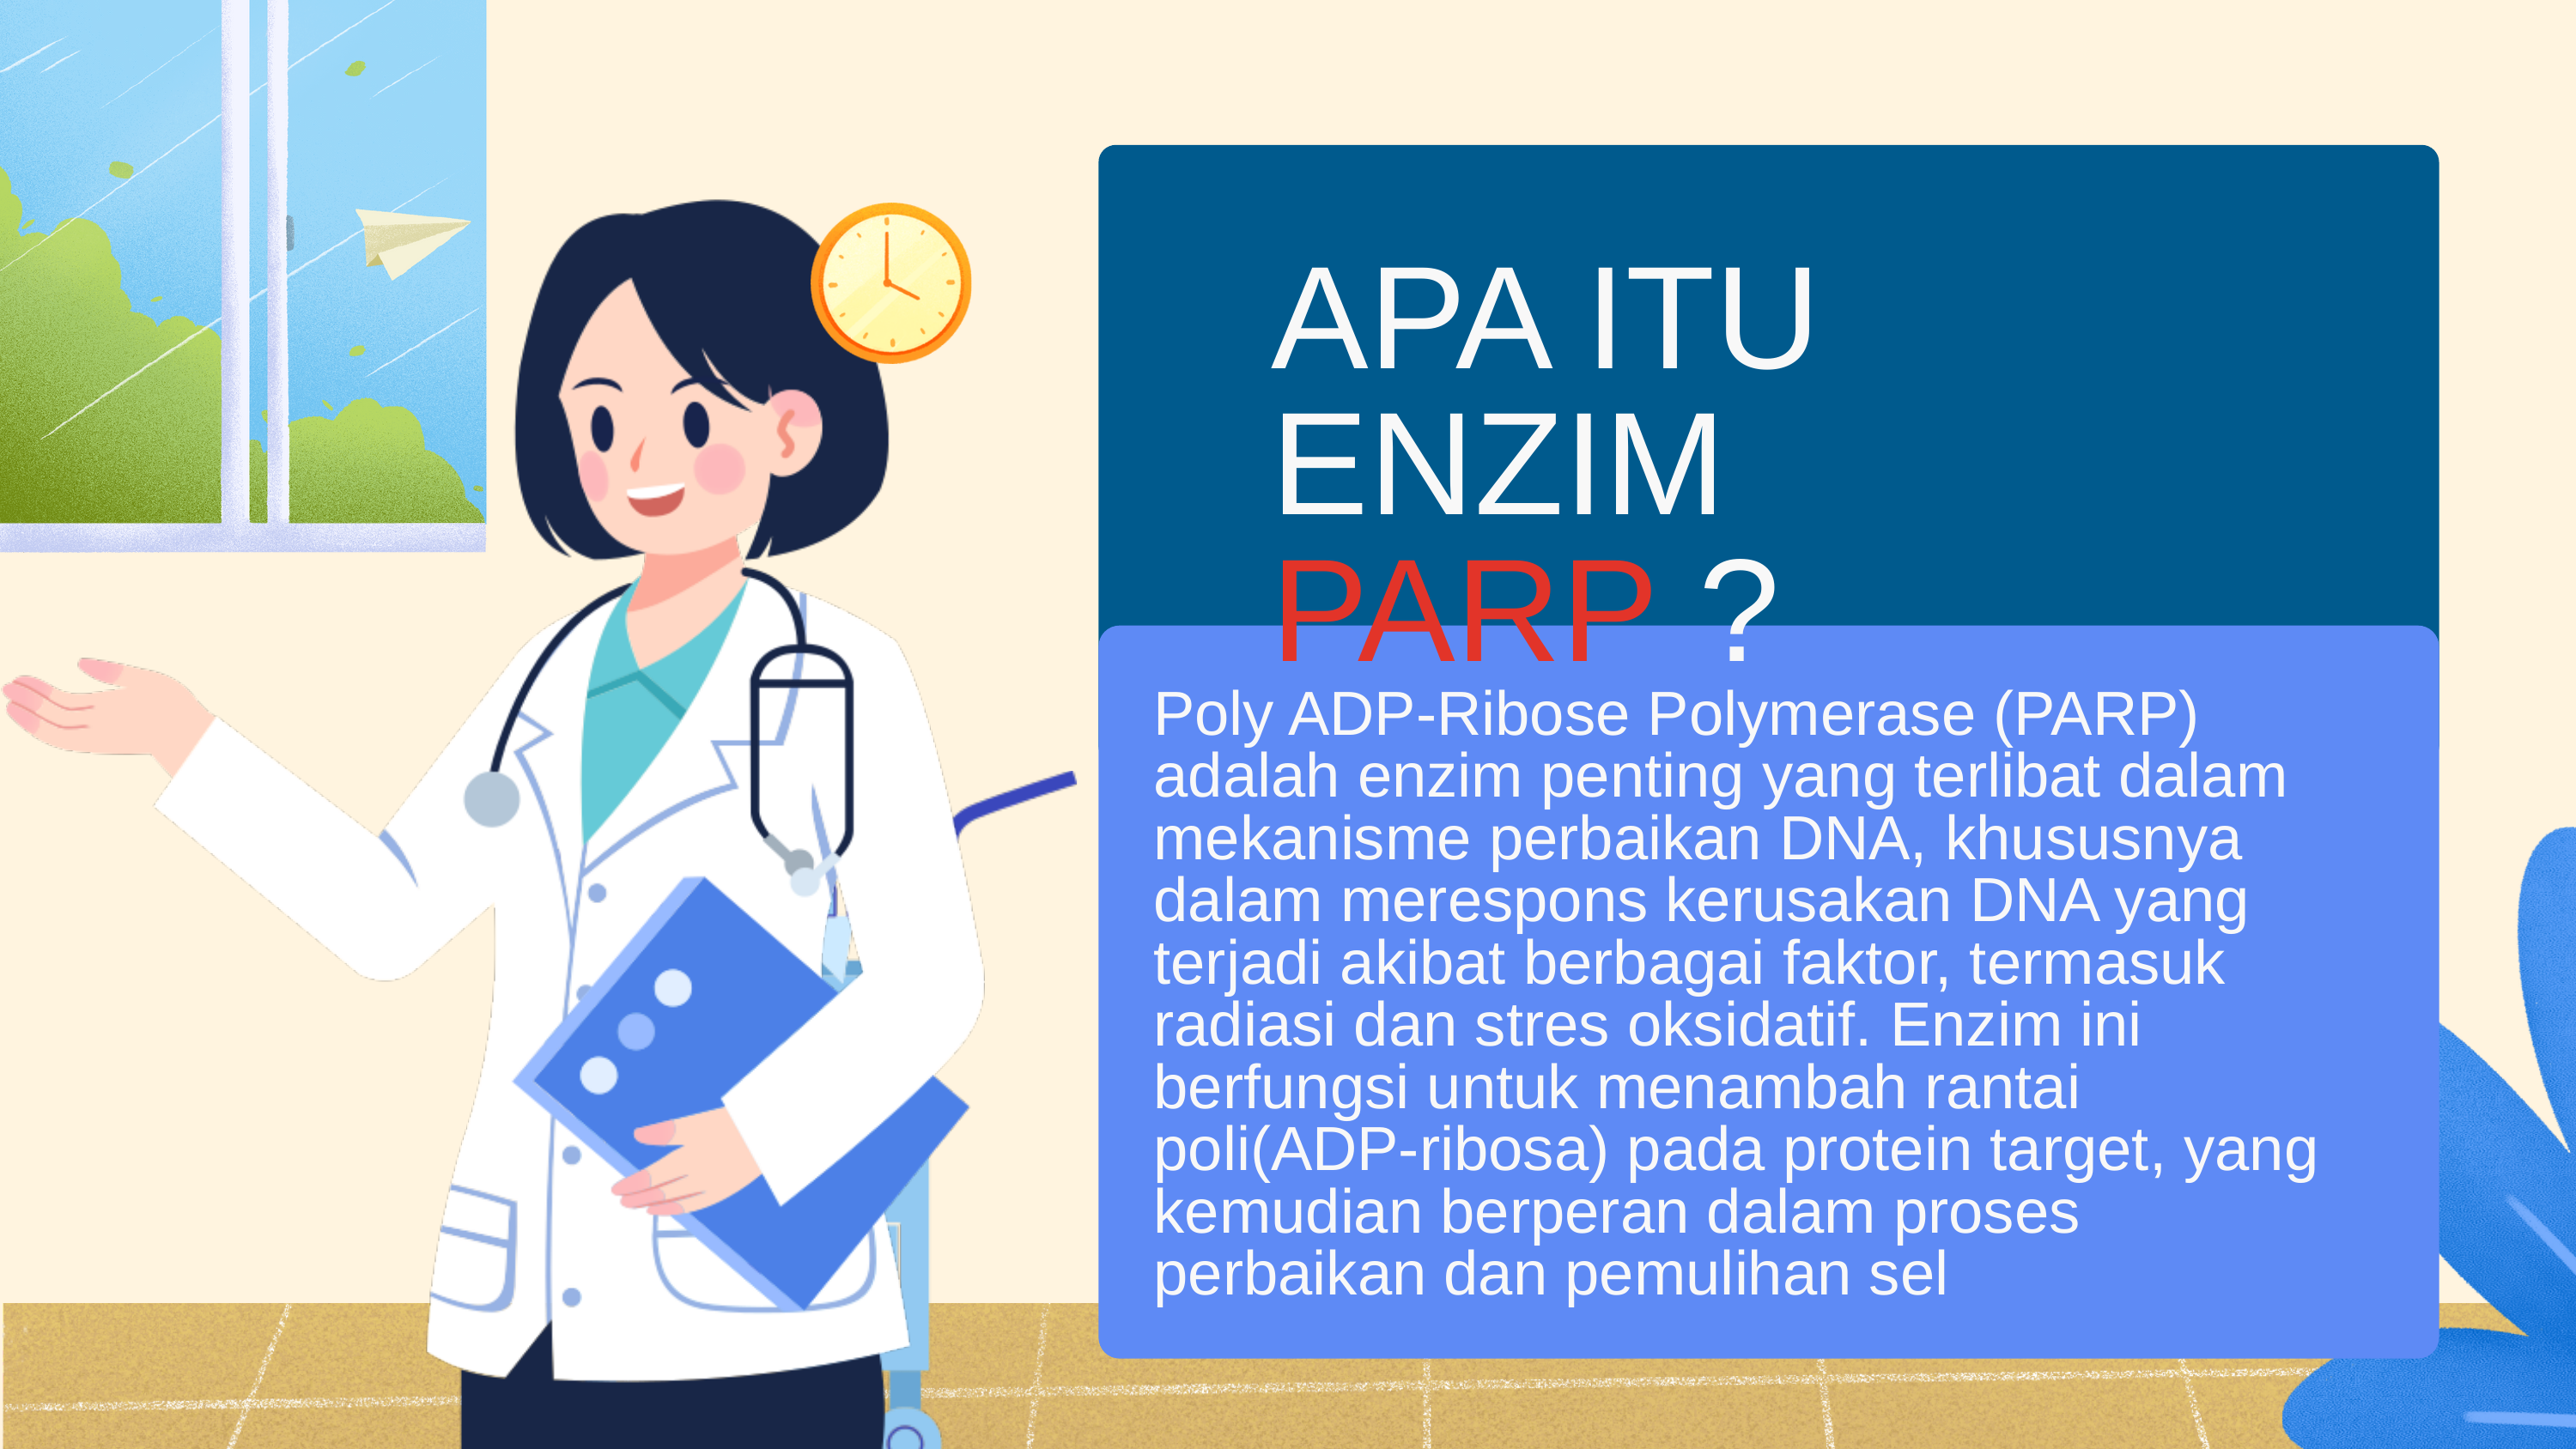

APA ITU ENZIM PARP ?

Poly ADP-Ribose Polymerase (PARP) adalah enzim penting yang terlibat dalam mekanisme perbaikan DNA, khususnya dalam merespons kerusakan DNA yang terjadi akibat berbagai faktor, termasuk radiasi dan stres oksidatif. Enzim ini berfungsi untuk menambah rantai poli(ADP-ribosa) pada protein target, yang kemudian berperan dalam proses perbaikan dan pemulihan sel